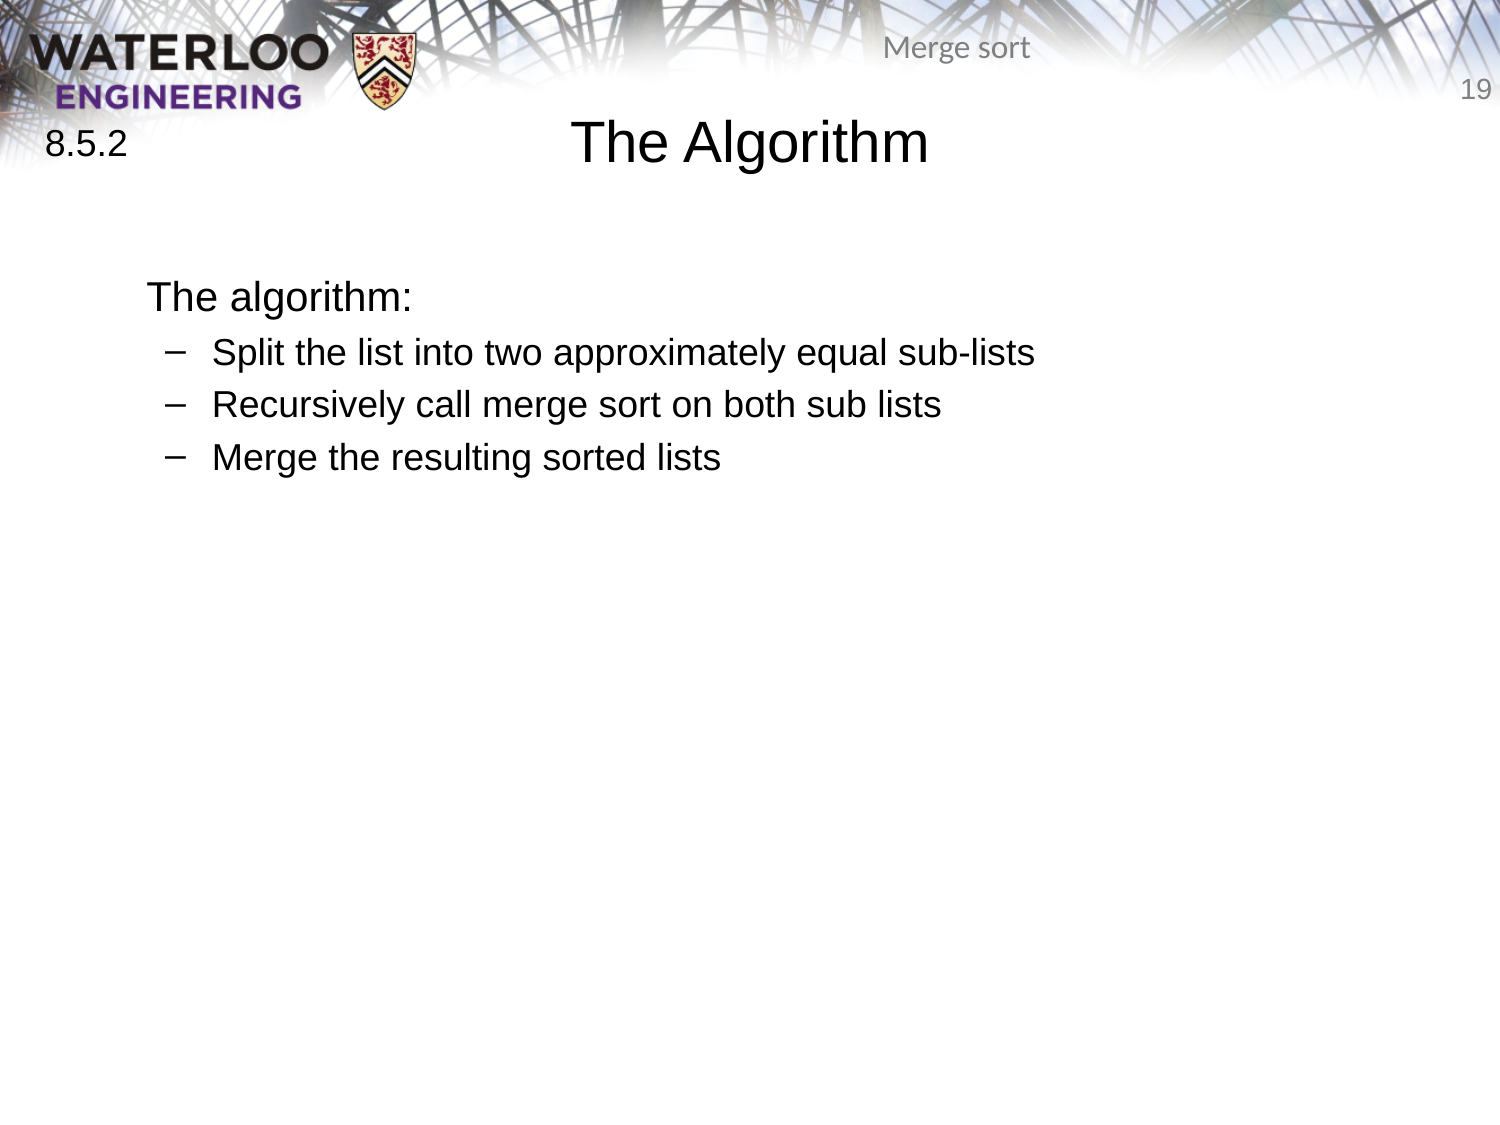

# The Algorithm
8.5.2
	The algorithm:
Split the list into two approximately equal sub-lists
Recursively call merge sort on both sub lists
Merge the resulting sorted lists